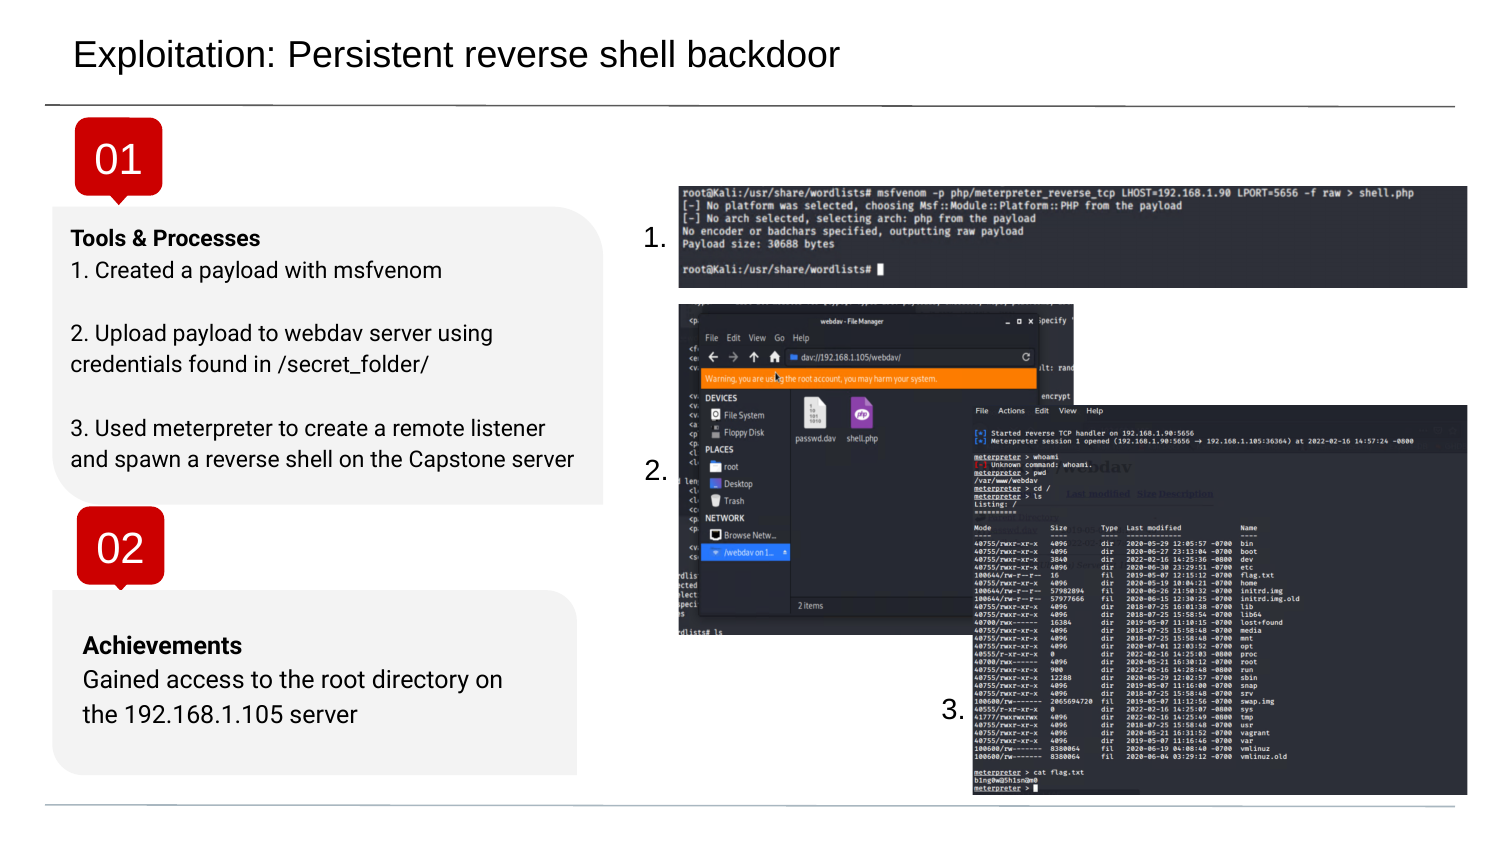

# Exploitation: Persistent reverse shell backdoor
01

Tools & Processes
1. Created a payload with msfvenom

2. Upload payload to webdav server using credentials found in /secret_folder/

3. Used meterpreter to create a remote listener and spawn a reverse shell on the Capstone server

1.

2.
02

Achievements
Gained access to the root directory on the 192.168.1.105 server
3.